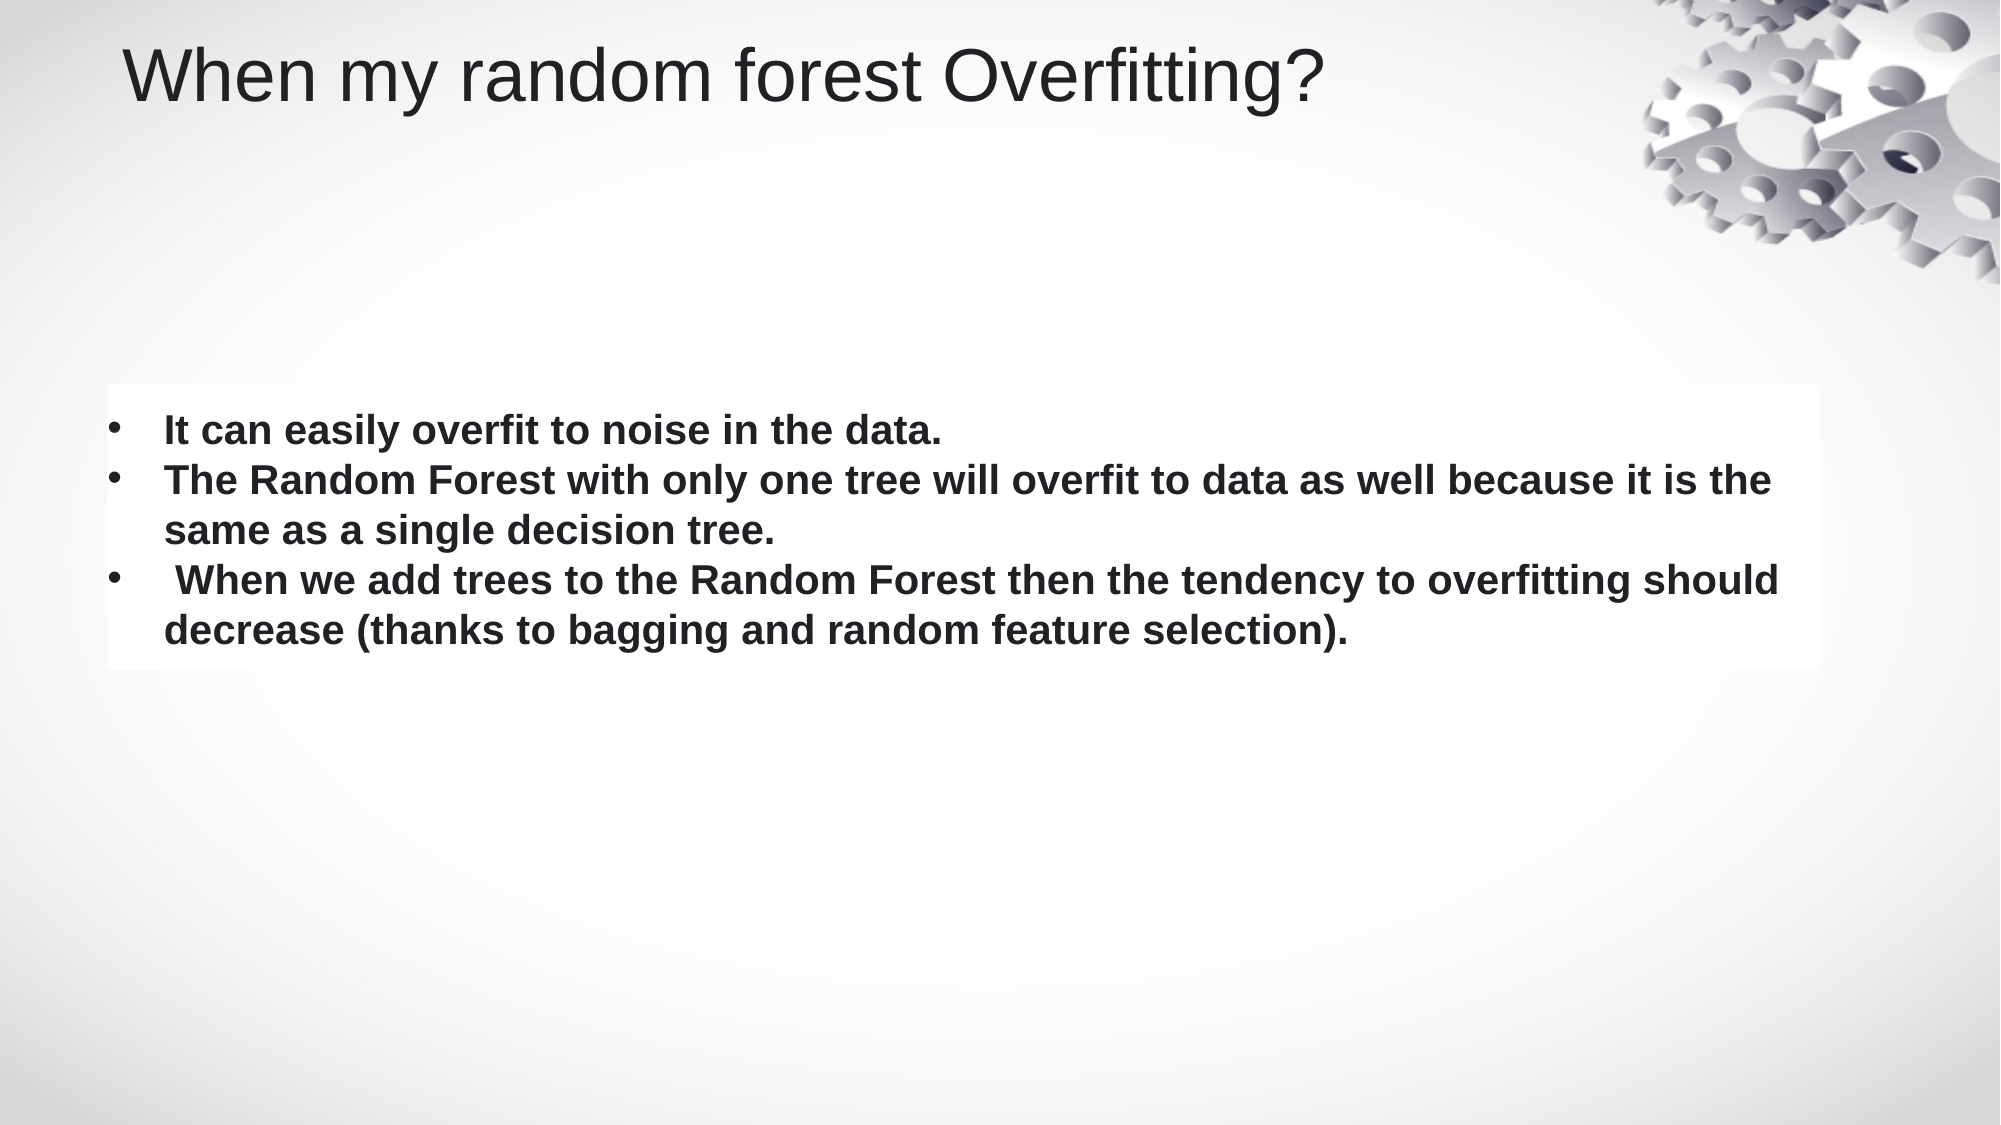

# When my random forest Overfitting?
It can easily overfit to noise in the data.
The Random Forest with only one tree will overfit to data as well because it is the same as a single decision tree.
 When we add trees to the Random Forest then the tendency to overfitting should decrease (thanks to bagging and random feature selection).